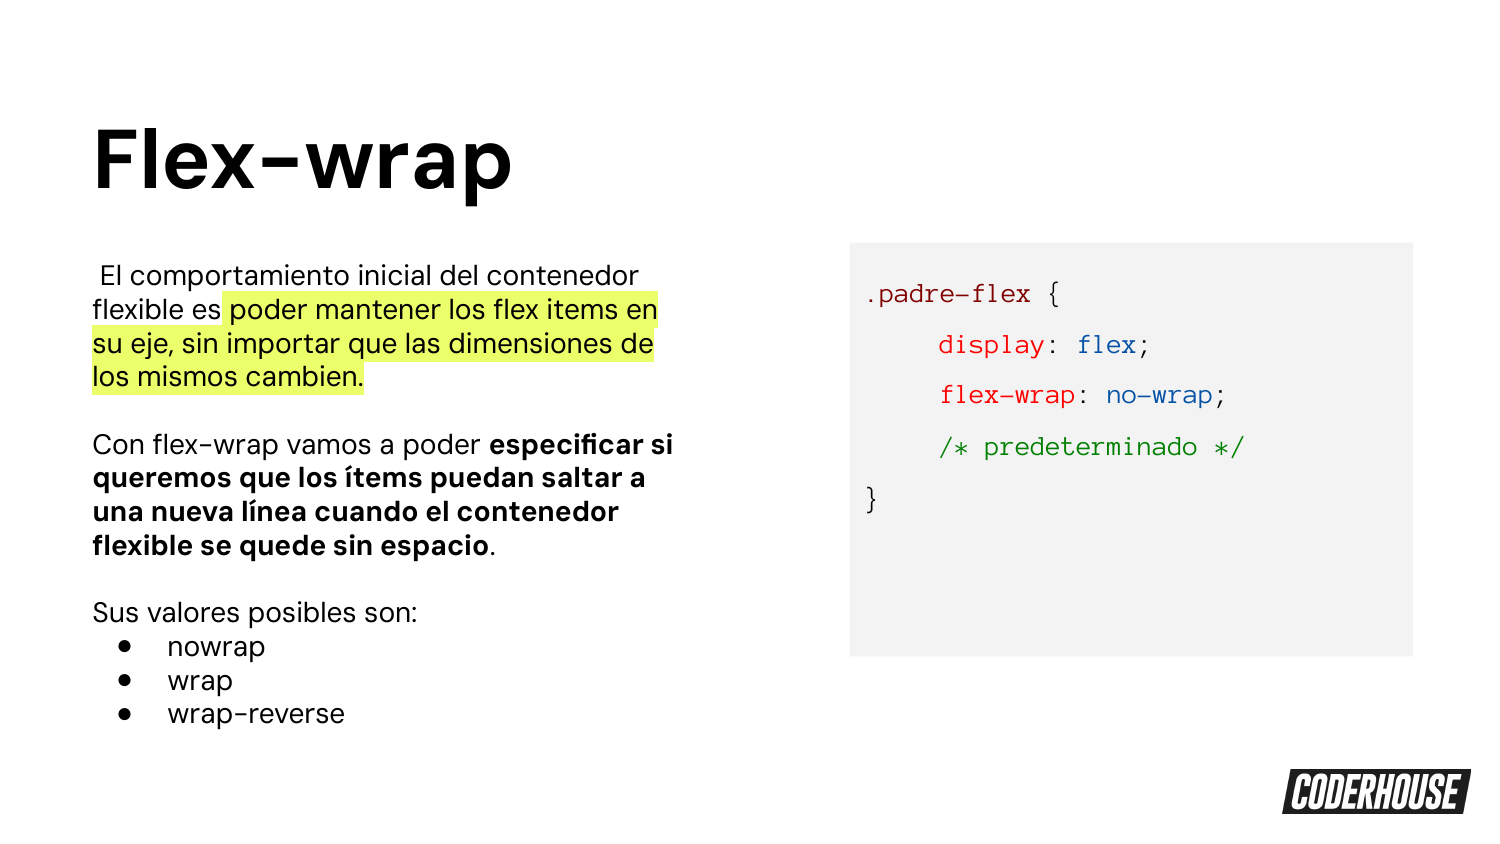

Flex-wrap

 El comportamiento inicial del contenedor flexible es poder mantener los flex items en su eje, sin importar que las dimensiones de los mismos cambien.

Con flex-wrap vamos a poder especificar si queremos que los ítems puedan saltar a una nueva línea cuando el contenedor flexible se quede sin espacio.

Sus valores posibles son:
nowrap
wrap
wrap-reverse
.padre-flex {
display: flex;
flex-wrap: no-wrap;
/* predeterminado */
}